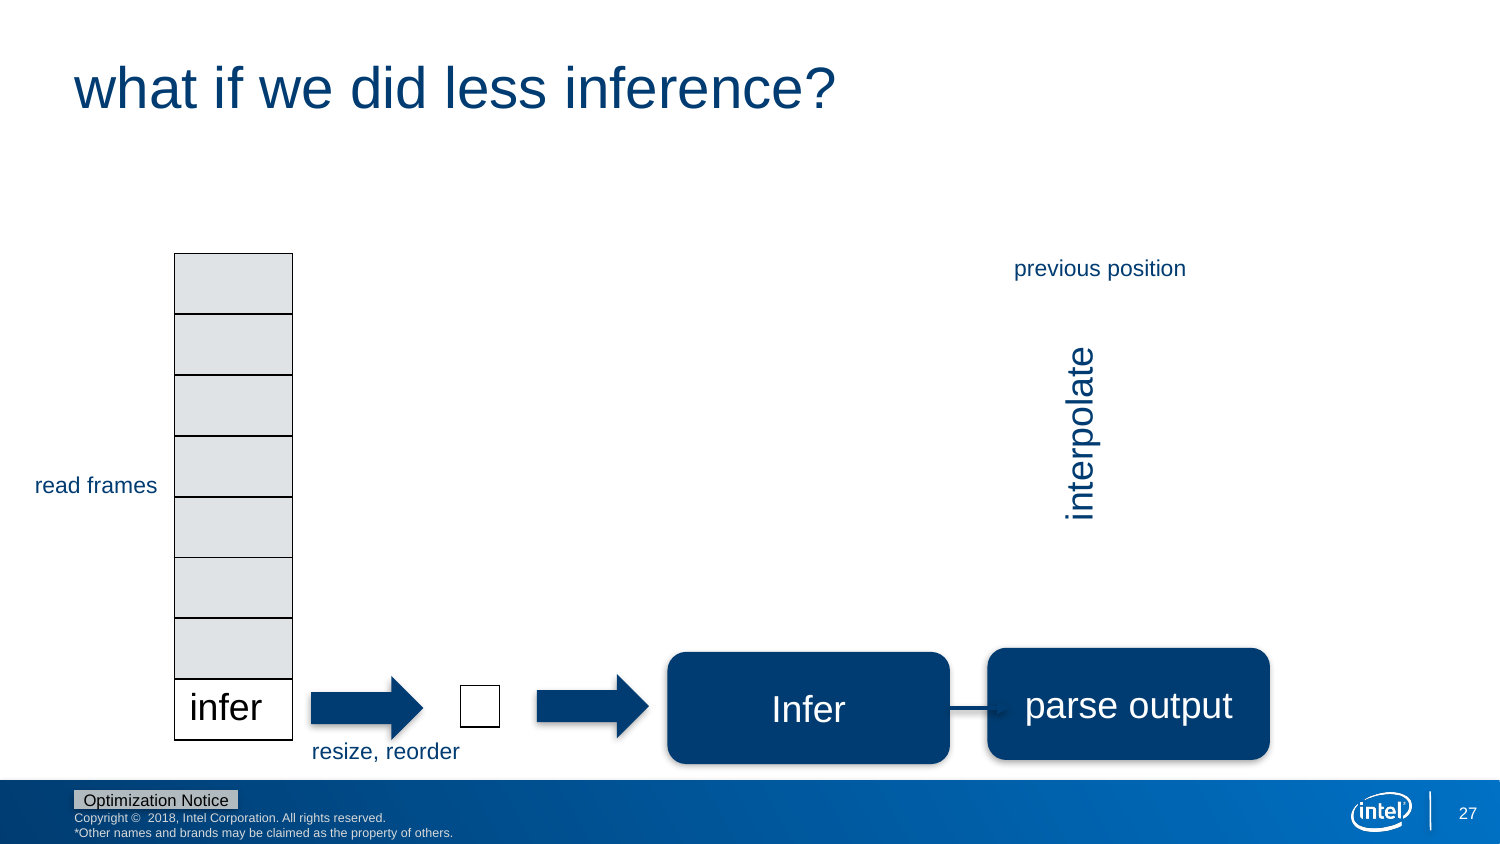

# what if we did less inference?
|  |
| --- |
|  |
|  |
|  |
|  |
|  |
|  |
| infer |
previous position
interpolate
read frames
parse output
Infer

|  |
| --- |
resize, reorder
27